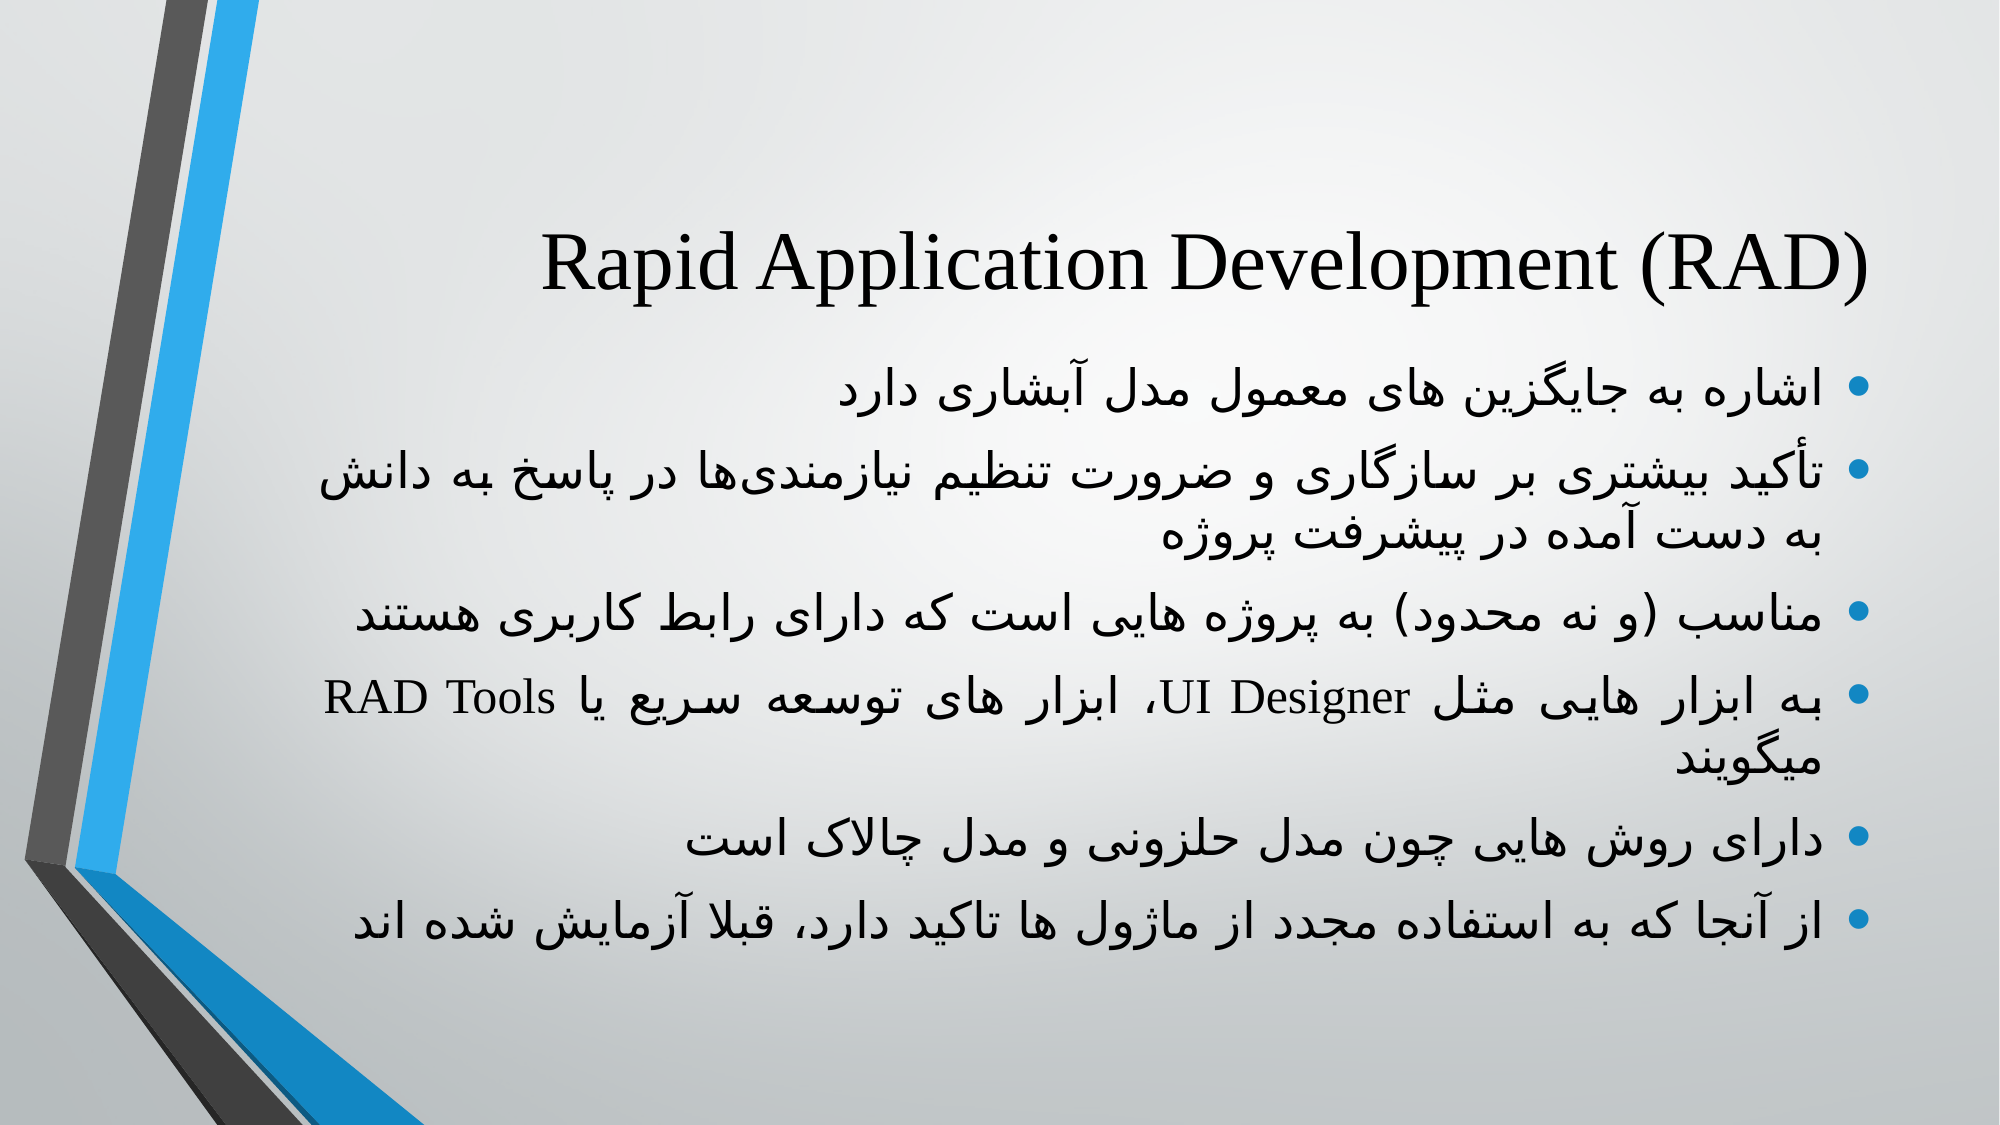

# Rapid Application Development (RAD)
اشاره به جایگزین های معمول مدل آبشاری دارد
تأکید بیشتری بر سازگاری و ضرورت تنظیم نیازمندی‌ها در پاسخ به دانش به دست آمده در پیشرفت پروژه
مناسب (و نه محدود) به پروژه هایی است که دارای رابط کاربری هستند
به ابزار هایی مثل UI Designer، ابزار های توسعه سریع یا RAD Tools میگویند
دارای روش هایی چون مدل حلزونی و مدل چالاک است
از آنجا که به استفاده مجدد از ماژول ها تاکید دارد، قبلا آزمایش شده اند